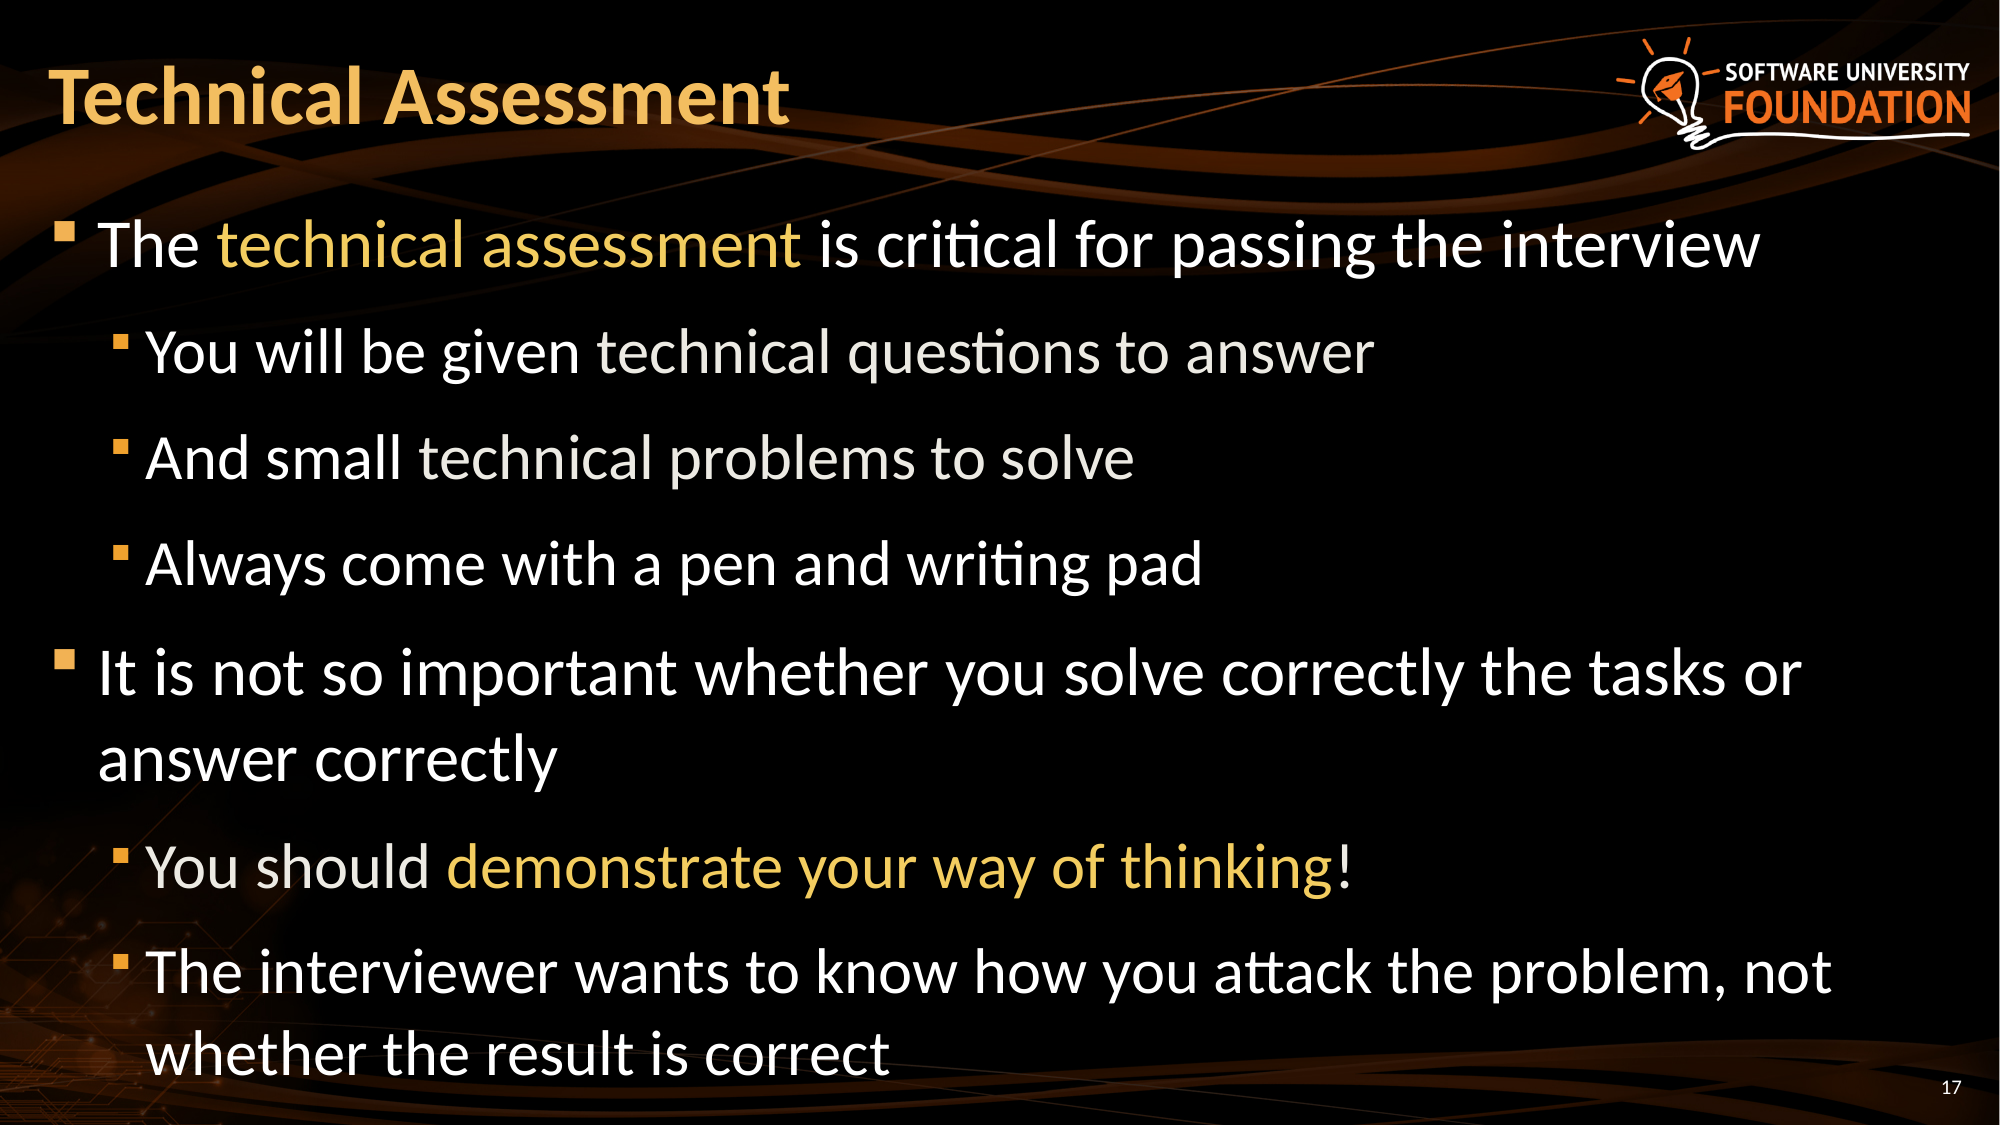

# Technical Assessment
The technical assessment is critical for passing the interview
You will be given technical questions to answer
And small technical problems to solve
Always come with a pen and writing pad
It is not so important whether you solve correctly the tasks or answer correctly
You should demonstrate your way of thinking!
The interviewer wants to know how you attack the problem, not whether the result is correct
17